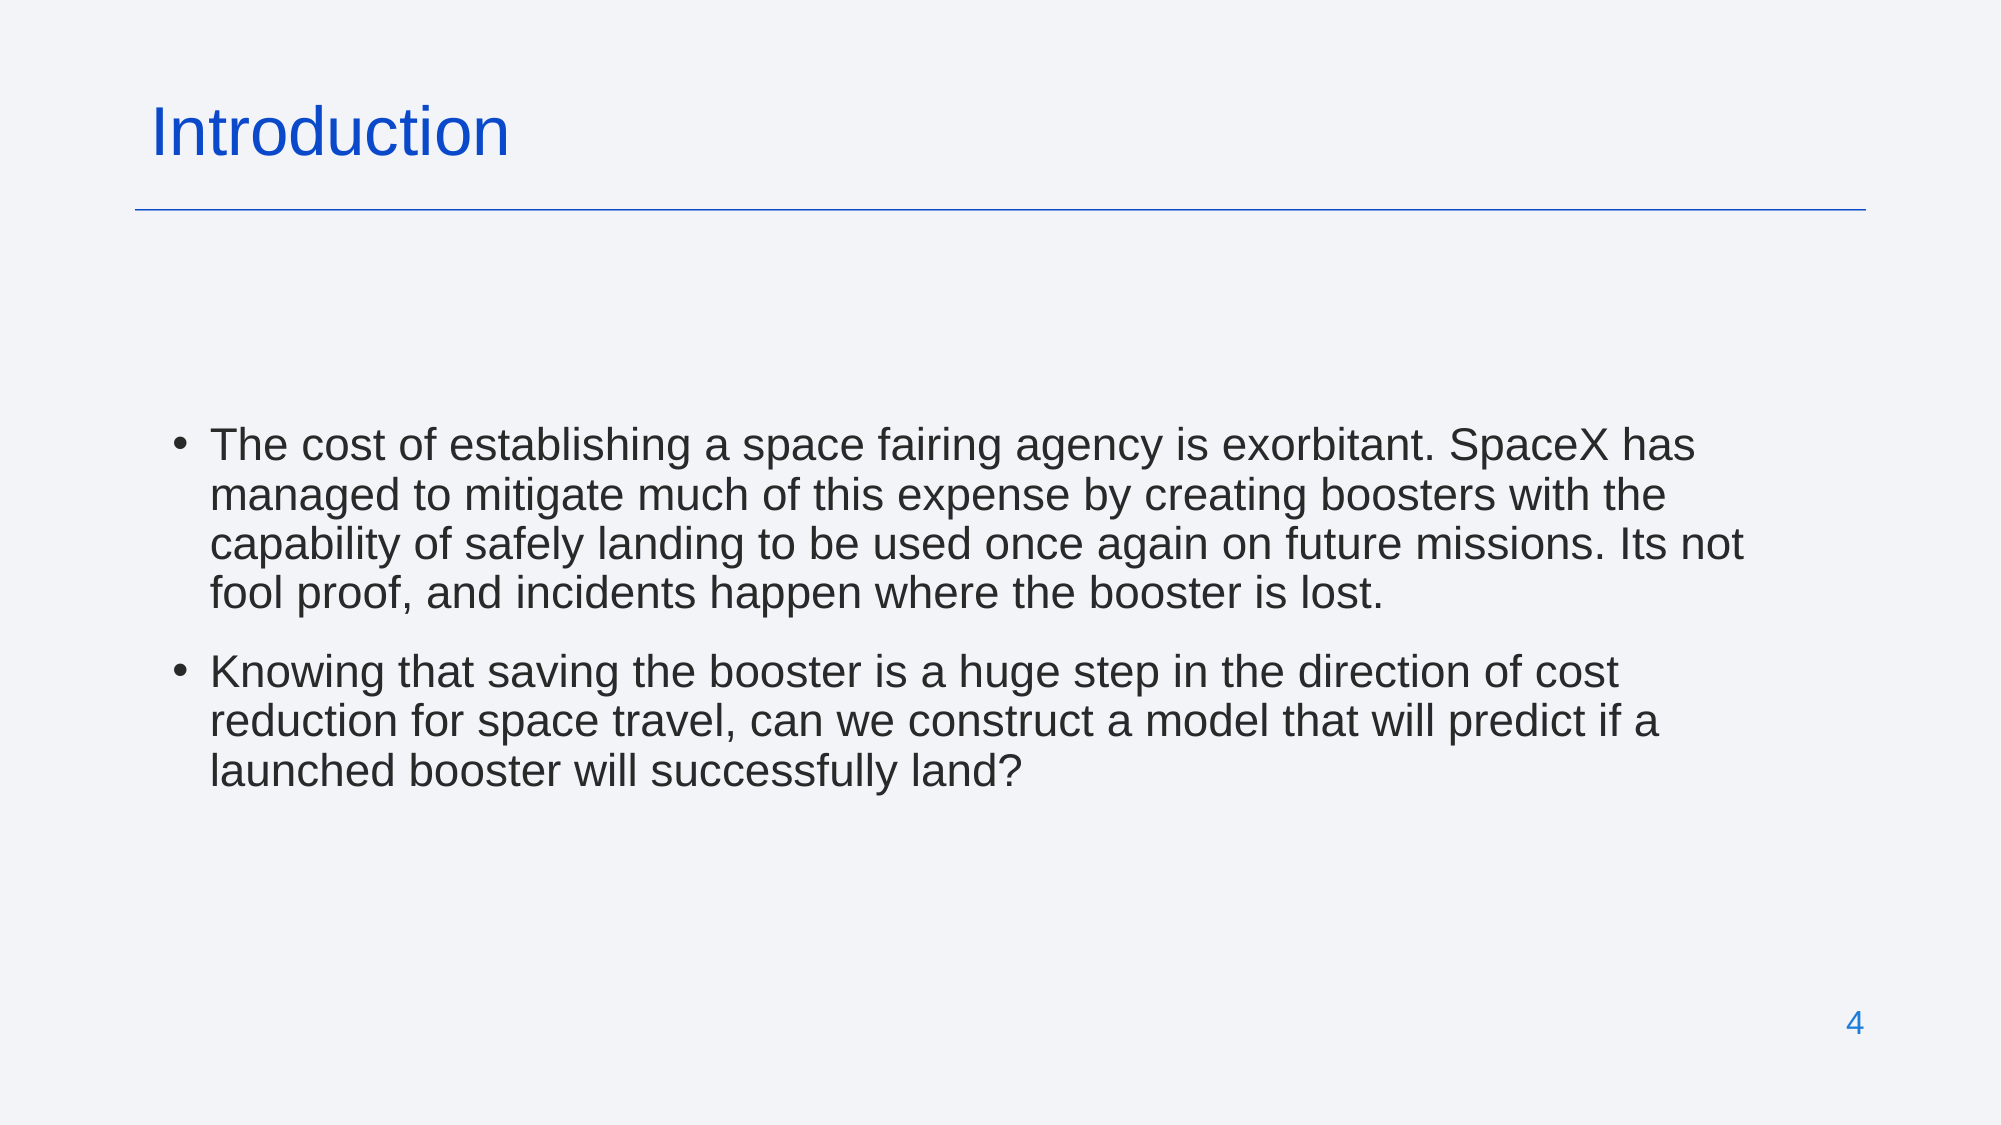

Introduction
The cost of establishing a space fairing agency is exorbitant. SpaceX has managed to mitigate much of this expense by creating boosters with the capability of safely landing to be used once again on future missions. Its not fool proof, and incidents happen where the booster is lost.
Knowing that saving the booster is a huge step in the direction of cost reduction for space travel, can we construct a model that will predict if a launched booster will successfully land?
4